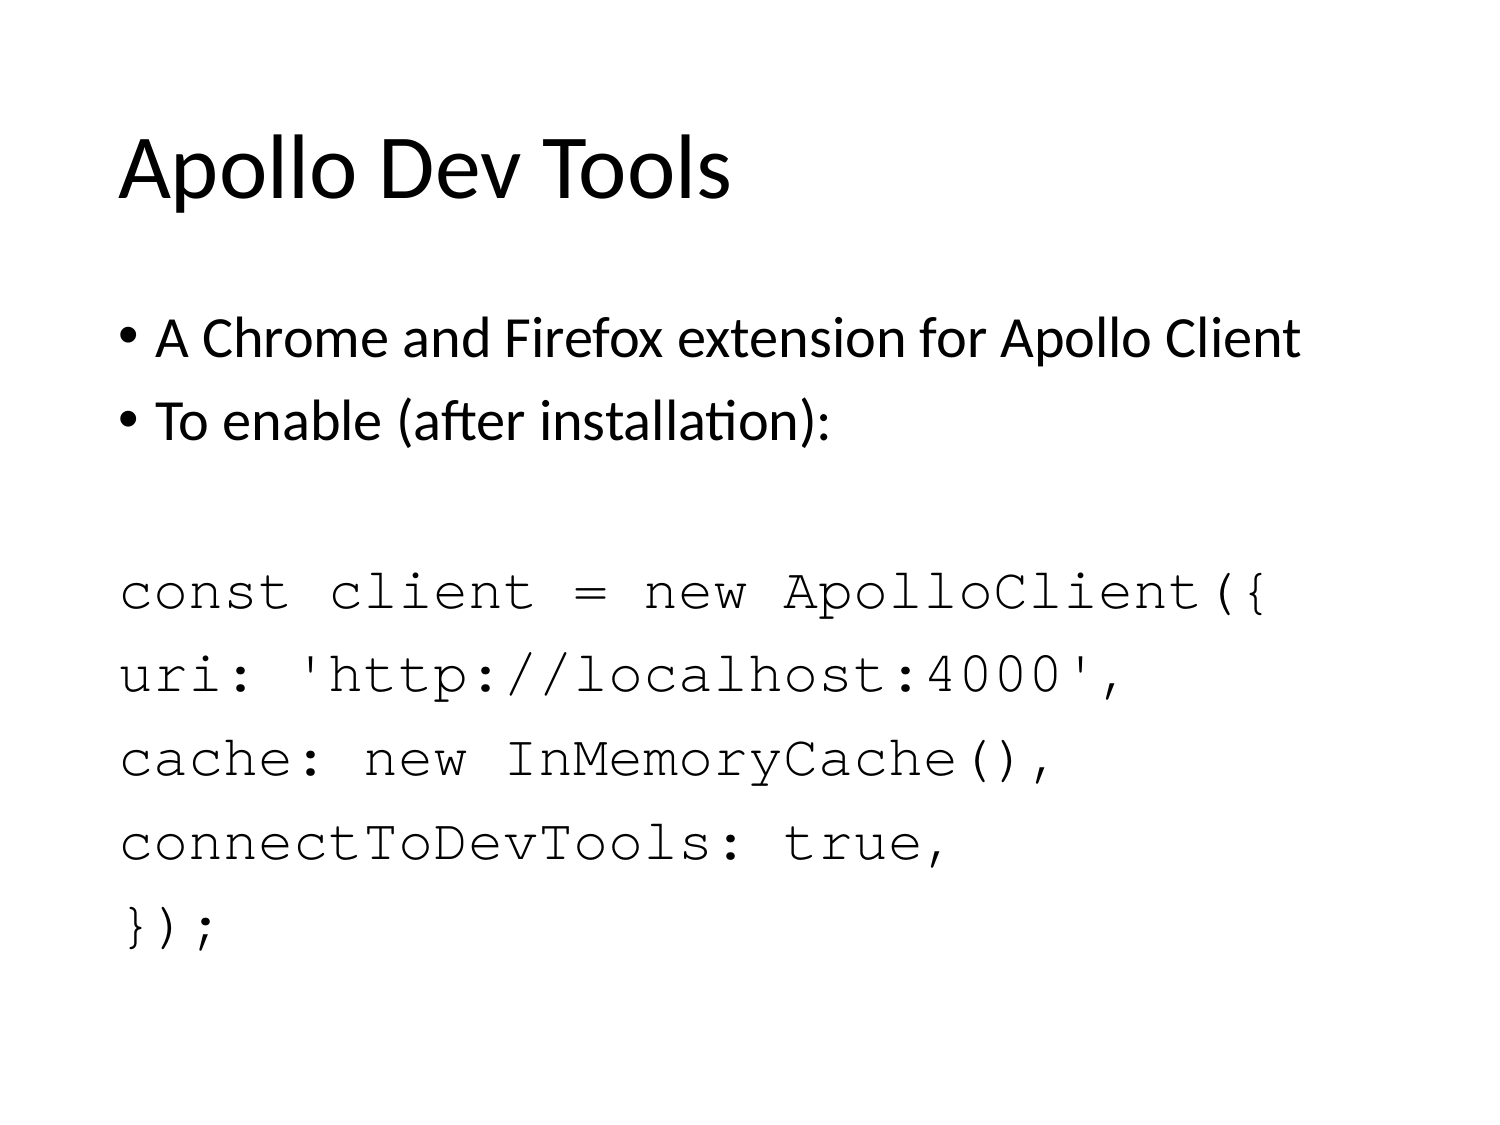

# Apollo Dev Tools
A Chrome and Firefox extension for Apollo Client
To enable (after installation):

const client = new ApolloClient({
uri: 'http://localhost:4000',
cache: new InMemoryCache(),
connectToDevTools: true,
});